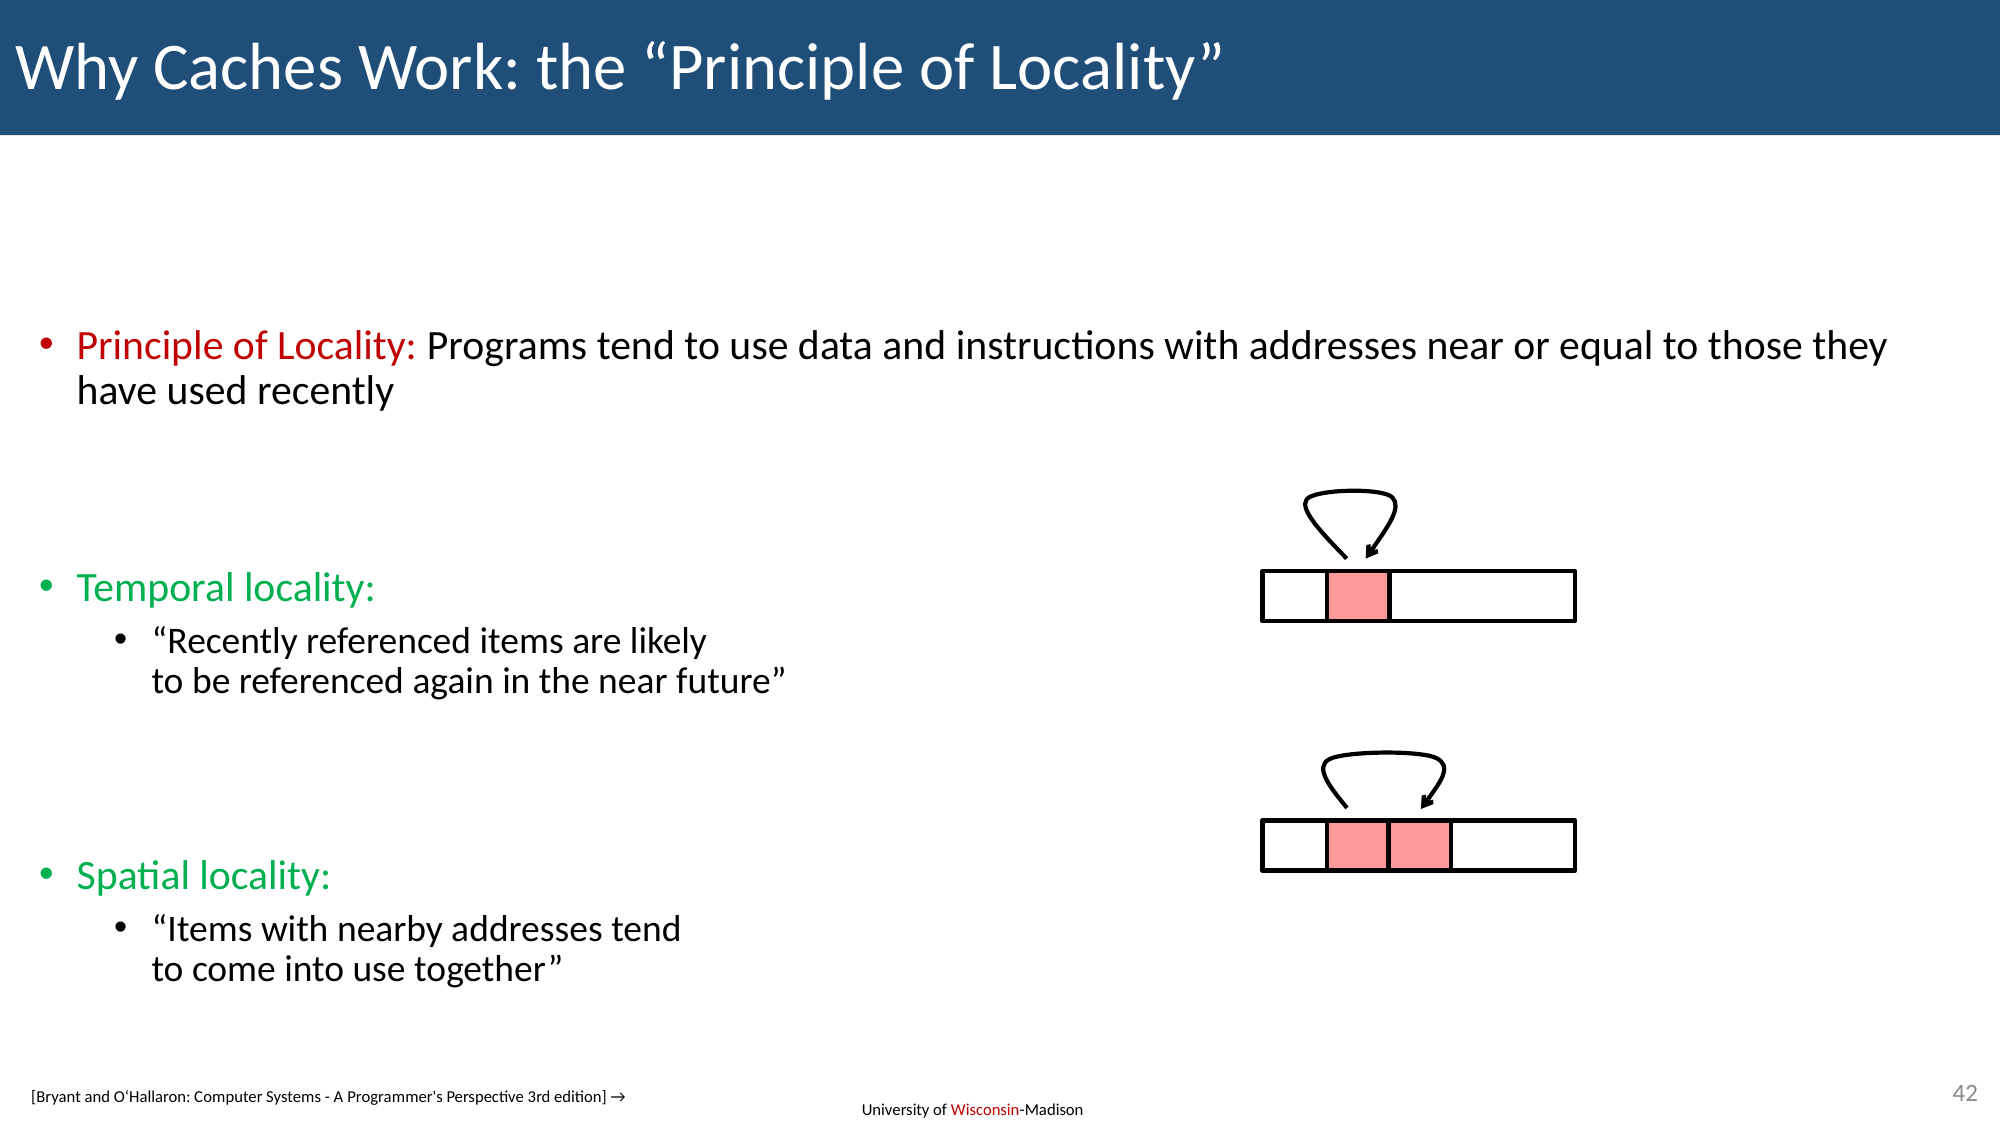

# Why Caches Work: the “Principle of Locality”

Principle of Locality: Programs tend to use data and instructions with addresses near or equal to those they have used recently

Temporal locality:
“Recently referenced items are likely
to be referenced again in the near future”

Spatial locality:
“Items with nearby addresses tend
to come into use together”

42
[Bryant and O‘Hallaron: Computer Systems - A Programmer's Perspective 3rd edition] →